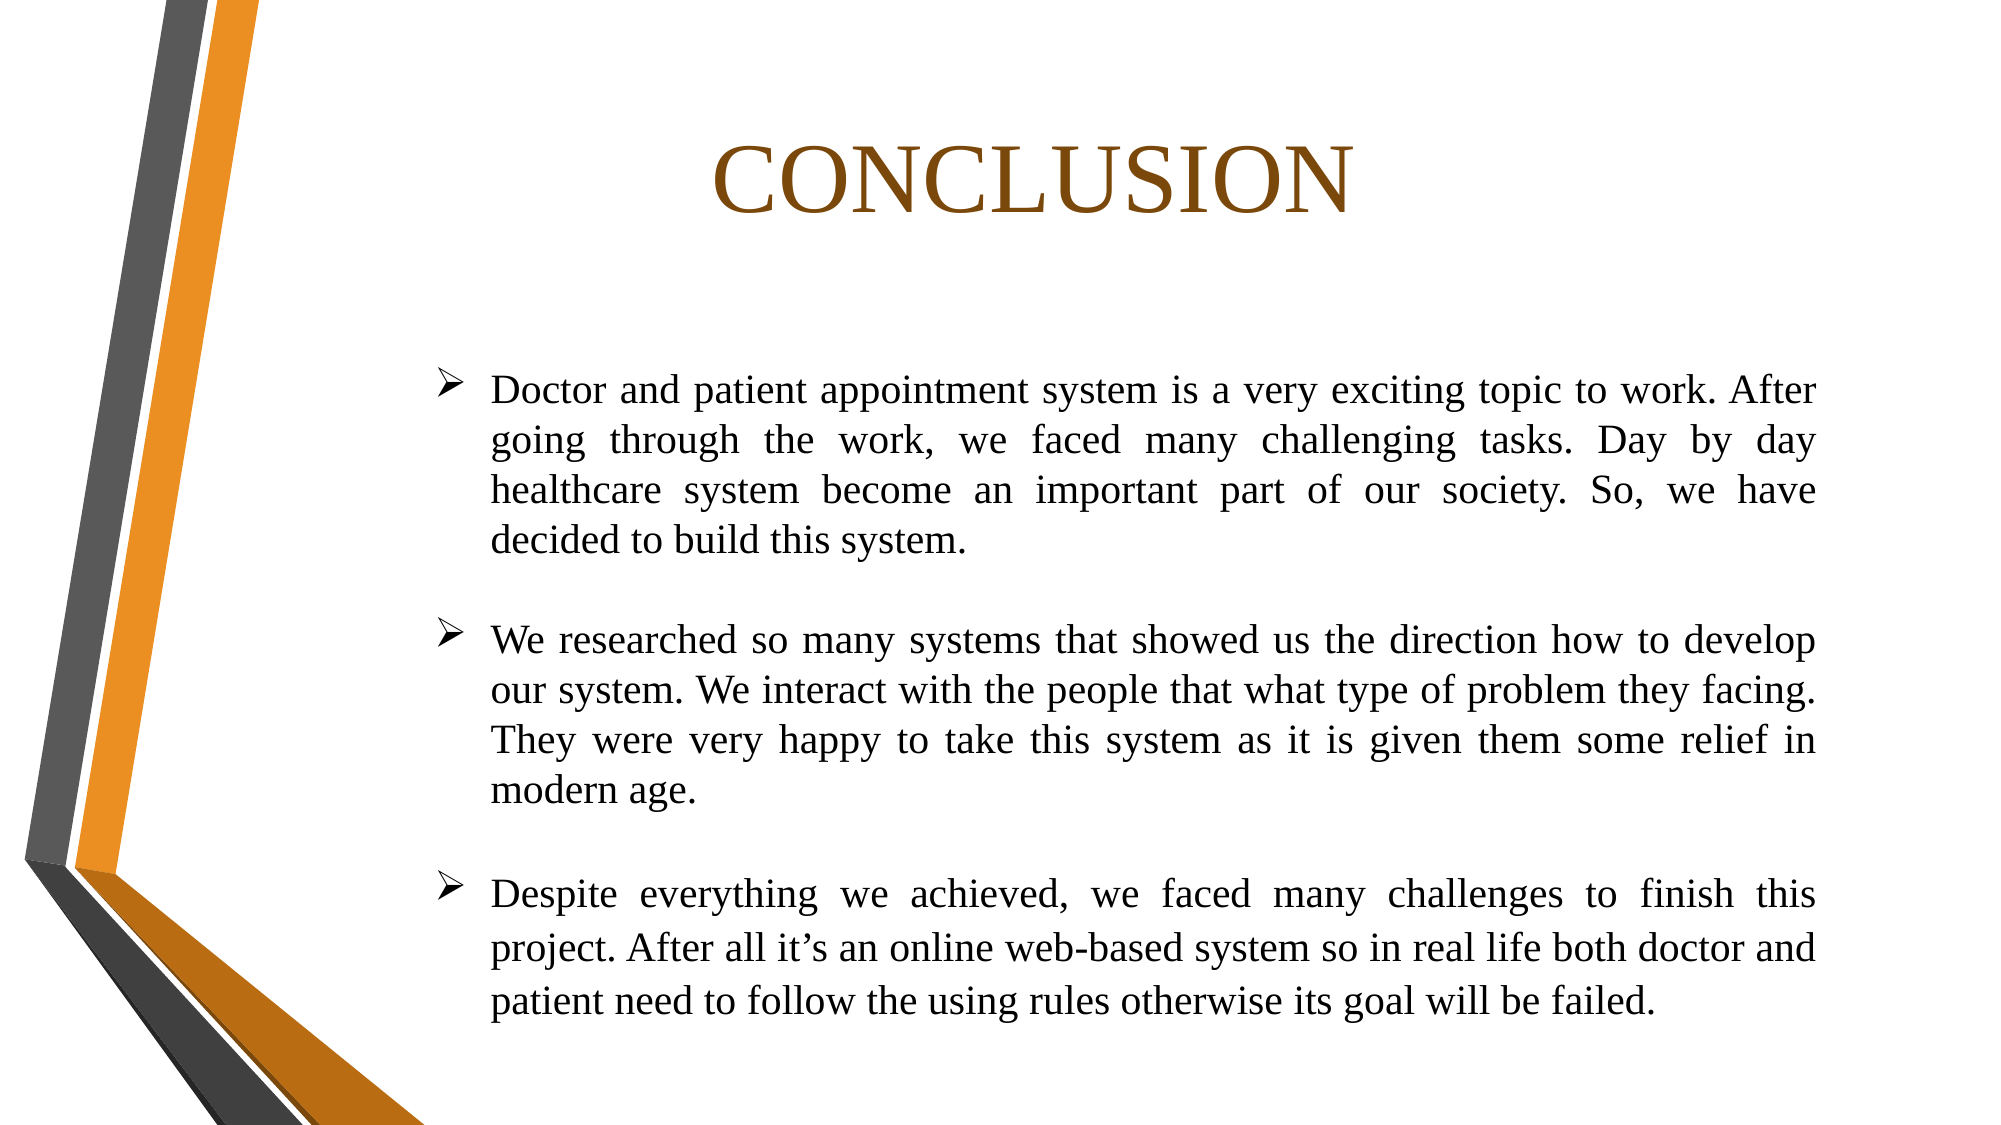

CONCLUSION
Doctor and patient appointment system is a very exciting topic to work. After going through the work, we faced many challenging tasks. Day by day healthcare system become an important part of our society. So, we have decided to build this system.

We researched so many systems that showed us the direction how to develop our system. We interact with the people that what type of problem they facing. They were very happy to take this system as it is given them some relief in modern age.

Despite everything we achieved, we faced many challenges to finish this project. After all it’s an online web-based system so in real life both doctor and patient need to follow the using rules otherwise its goal will be failed.